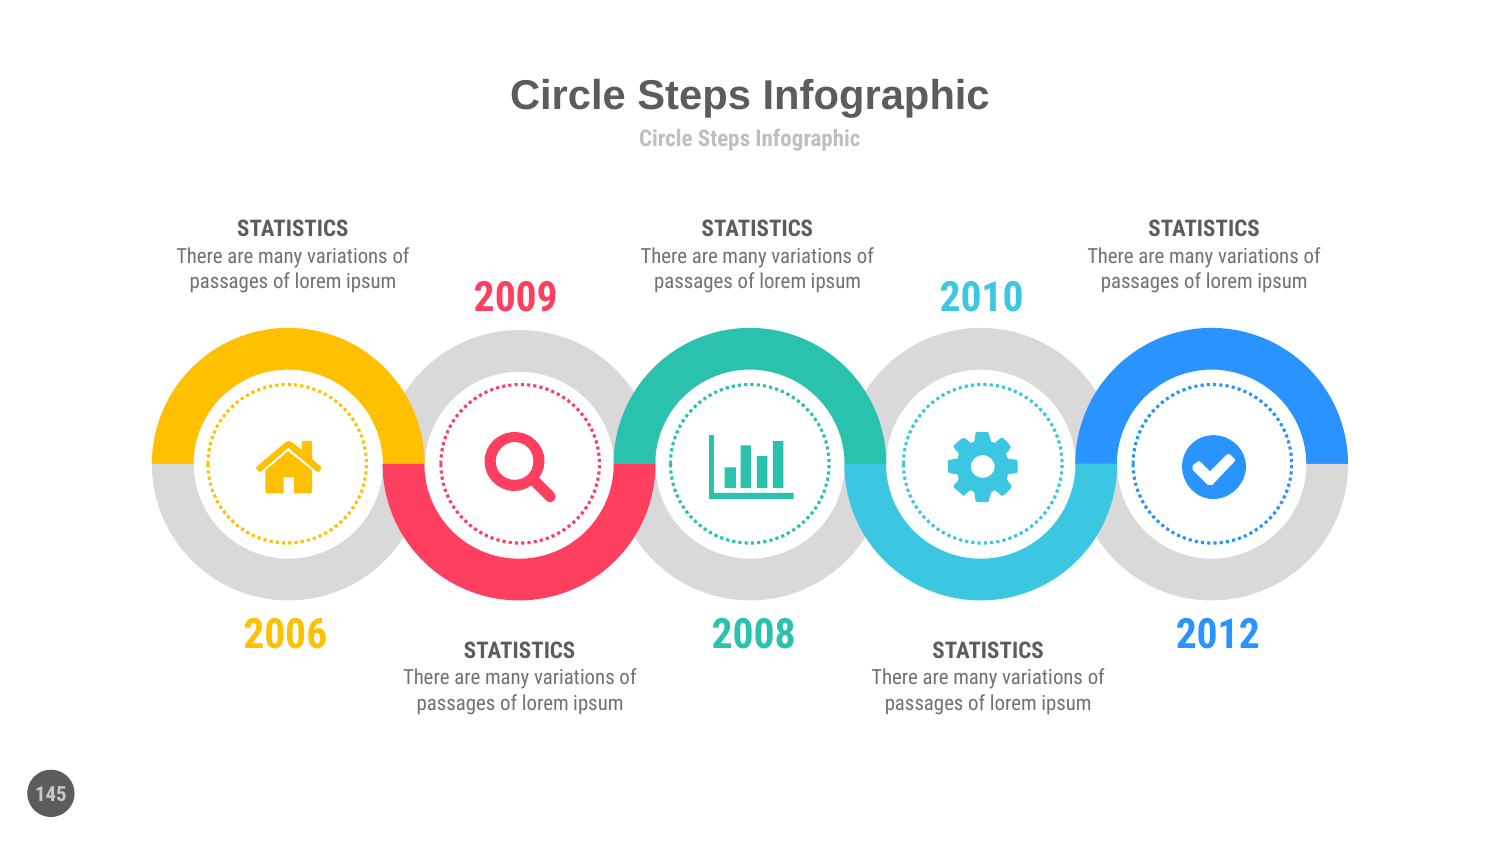

# Circle Steps Infographic
Circle Steps Infographic
STATISTICS
There are many variations of passages of lorem ipsum
STATISTICS
There are many variations of passages of lorem ipsum
STATISTICS
There are many variations of passages of lorem ipsum
2009
2010

2006
2008
2012
STATISTICS
There are many variations of passages of lorem ipsum
STATISTICS
There are many variations of passages of lorem ipsum
145